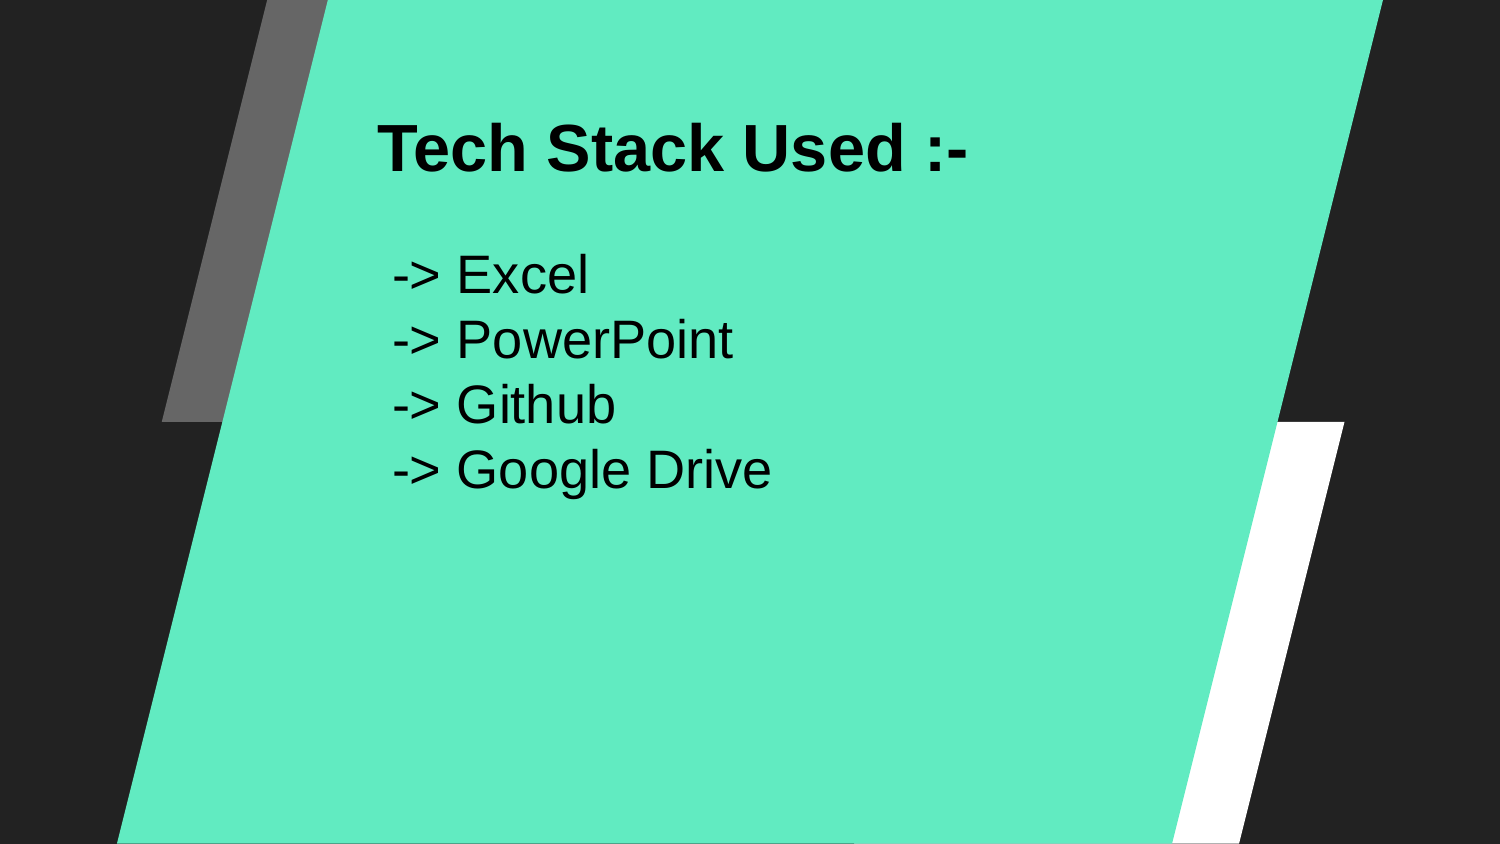

Tech Stack Used :-
# -> Excel -> PowerPoint -> Github -> Google Drive